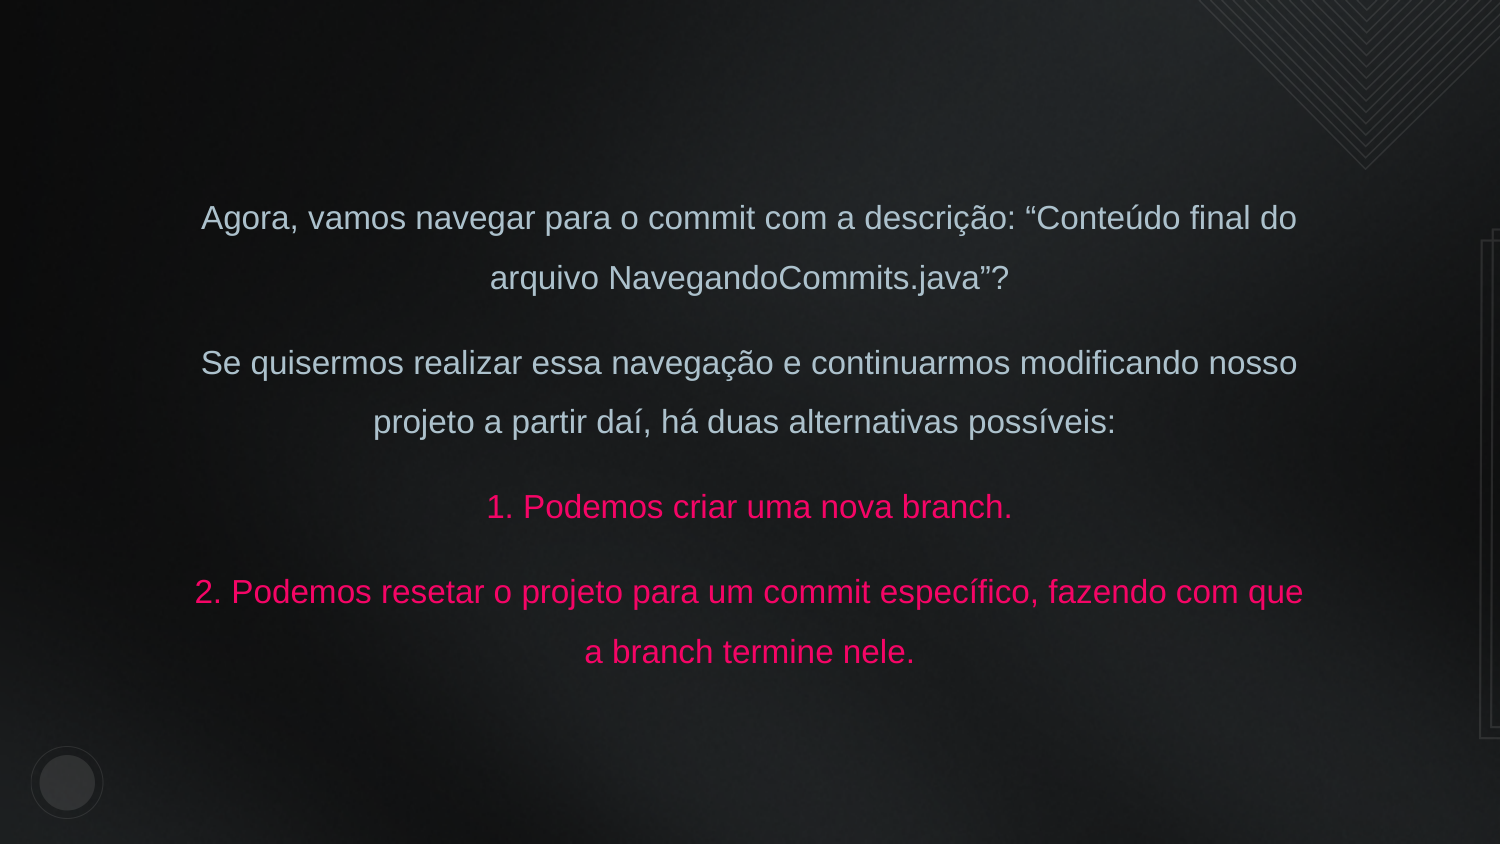

Agora, vamos navegar para o commit com a descrição: “Conteúdo final do arquivo NavegandoCommits.java”?
Se quisermos realizar essa navegação e continuarmos modificando nosso projeto a partir daí, há duas alternativas possíveis:
1. Podemos criar uma nova branch.
2. Podemos resetar o projeto para um commit específico, fazendo com que a branch termine nele.